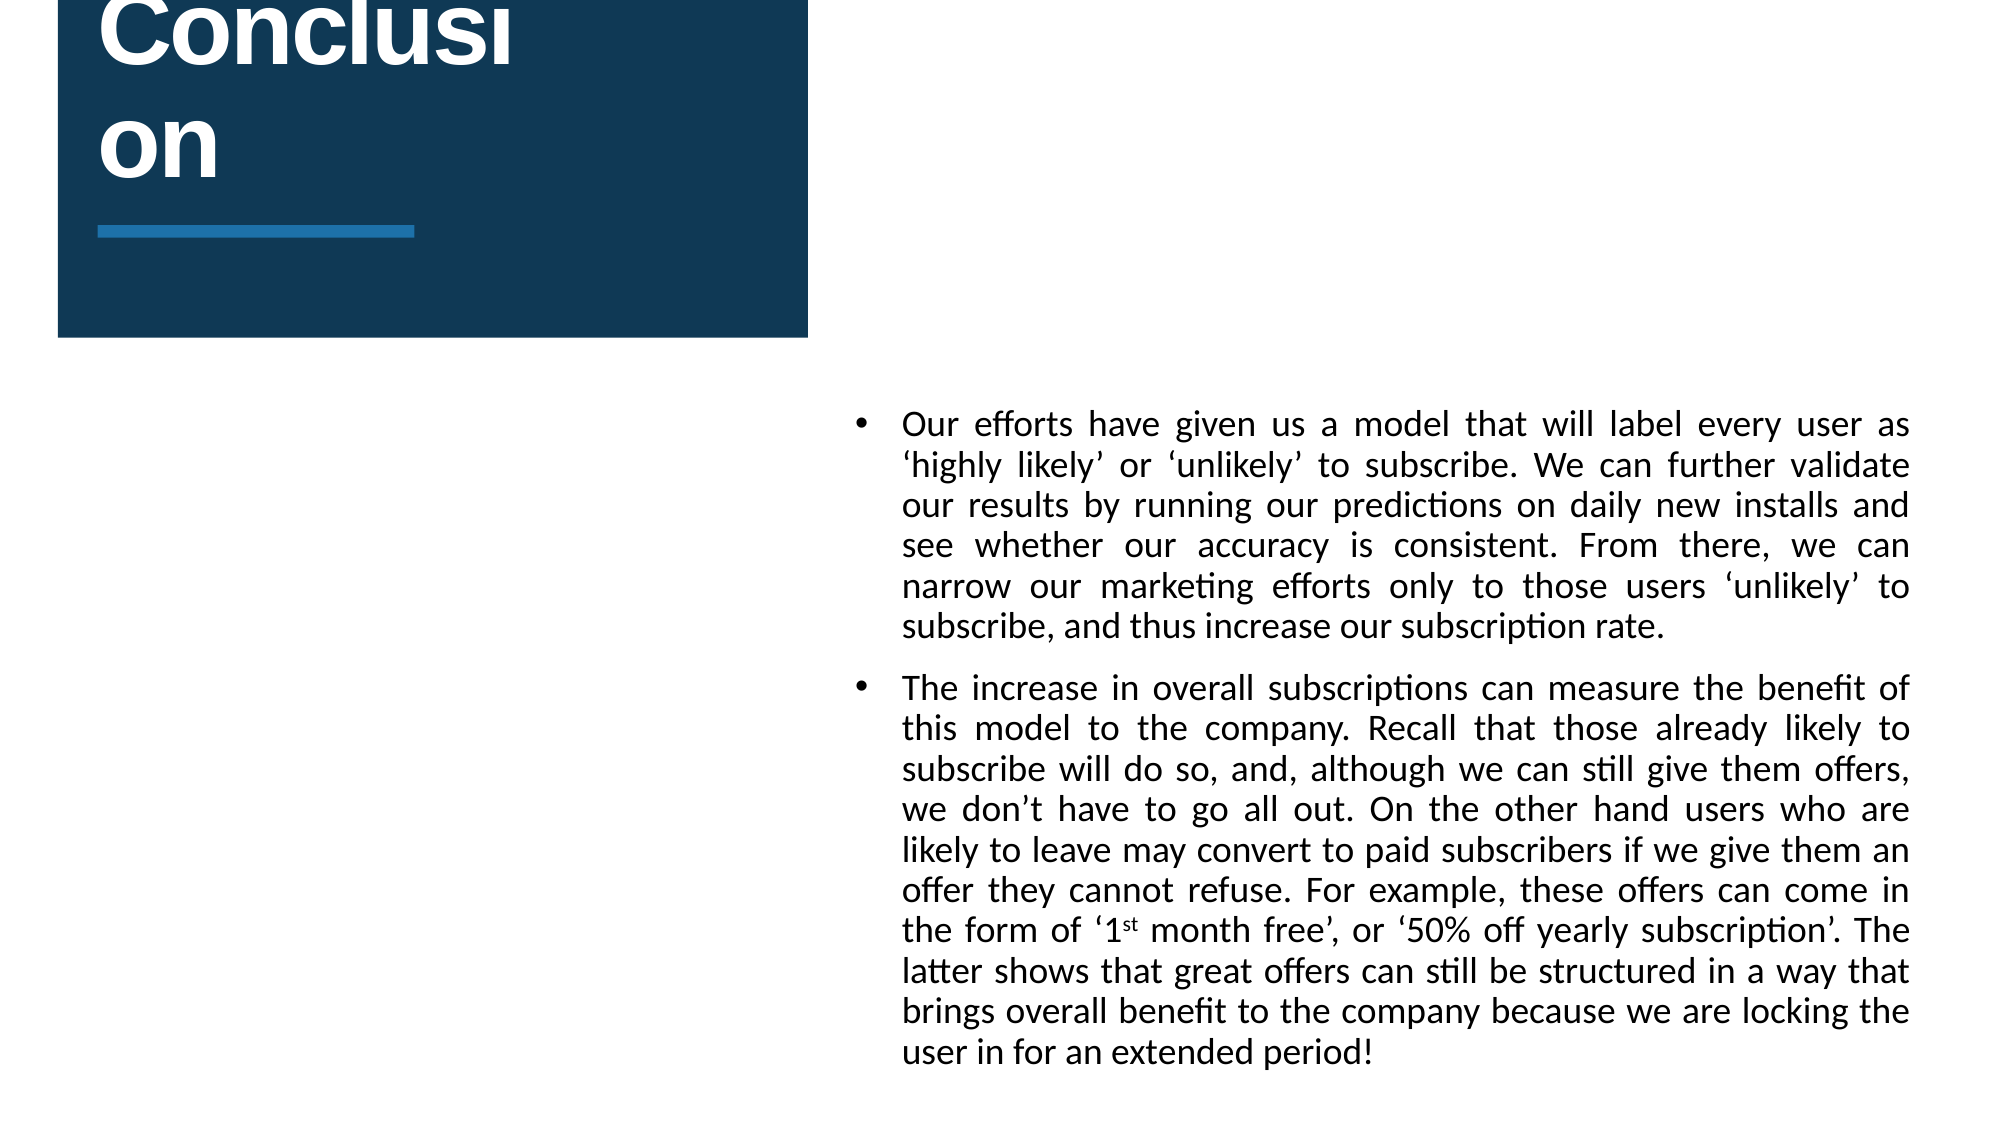

# Conclusion
Our efforts have given us a model that will label every user as ‘highly likely’ or ‘unlikely’ to subscribe. We can further validate our results by running our predictions on daily new installs and see whether our accuracy is consistent. From there, we can narrow our marketing efforts only to those users ‘unlikely’ to subscribe, and thus increase our subscription rate.
The increase in overall subscriptions can measure the benefit of this model to the company. Recall that those already likely to subscribe will do so, and, although we can still give them offers, we don’t have to go all out. On the other hand users who are likely to leave may convert to paid subscribers if we give them an offer they cannot refuse. For example, these offers can come in the form of ‘1st month free’, or ‘50% off yearly subscription’. The latter shows that great offers can still be structured in a way that brings overall benefit to the company because we are locking the user in for an extended period!